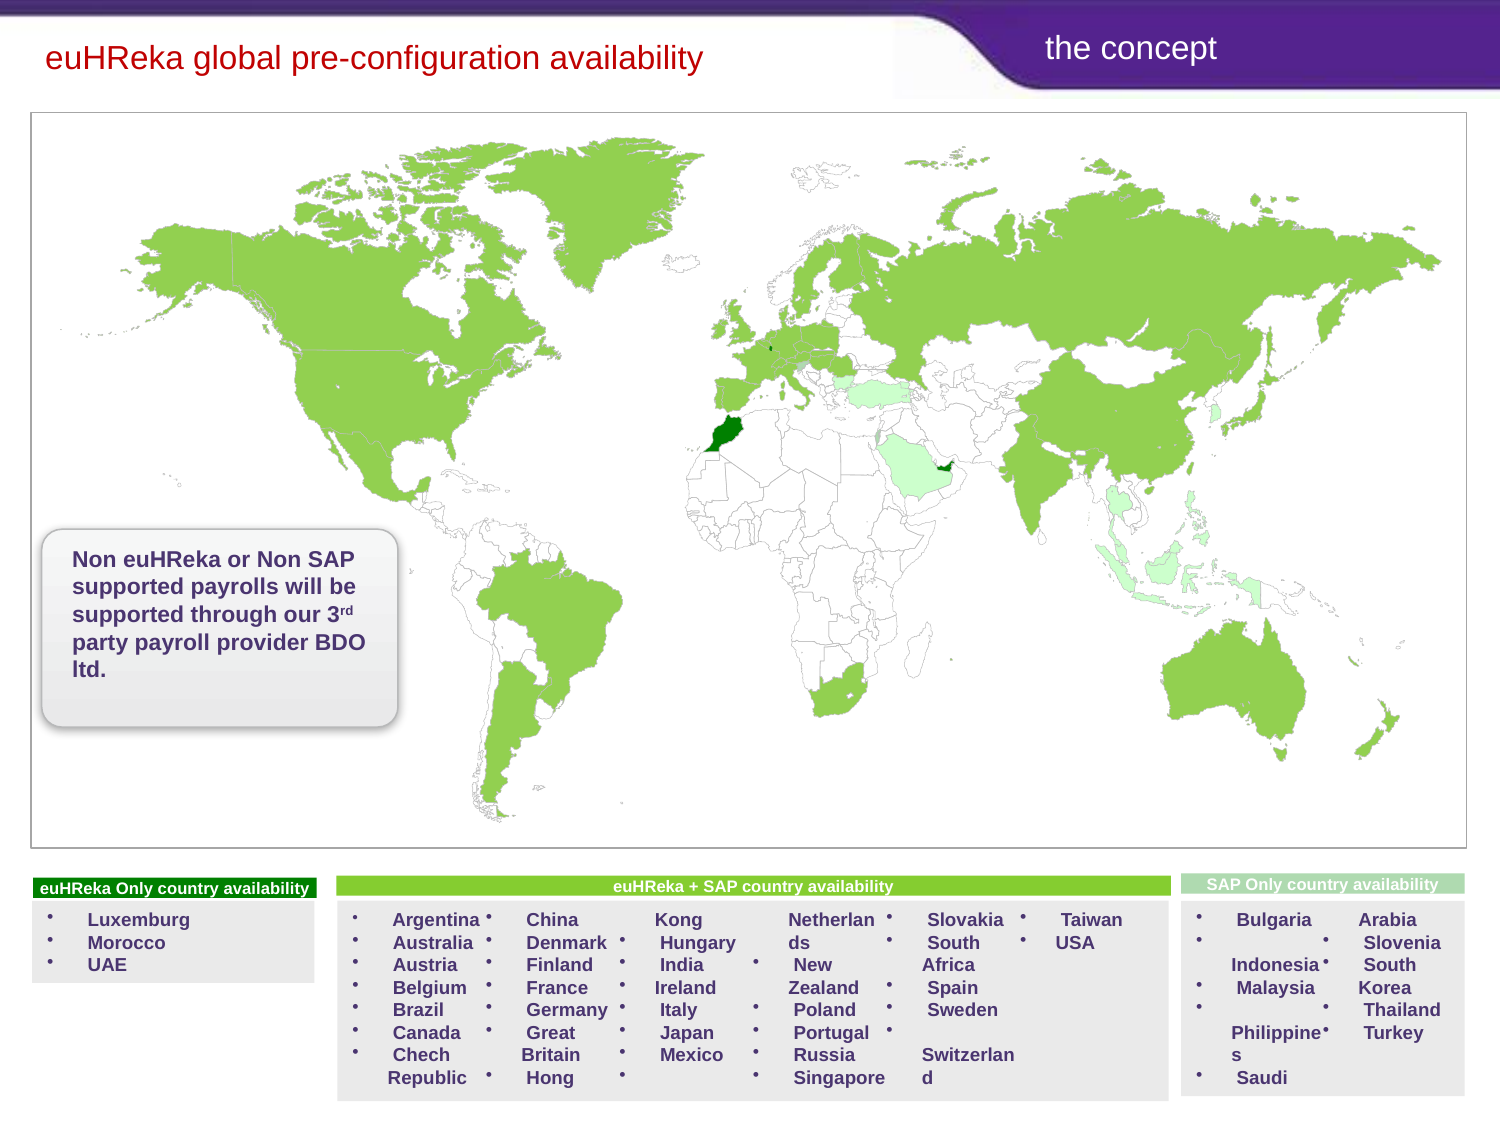

the concept
# euHReka global pre-configuration availability

Non euHReka or Non SAP supported payrolls will be supported through our 3rd party payroll provider BDO ltd.

SAP Only country availability
euHReka + SAP country availability
euHReka Only country availability
 Argentina
 Australia
 Austria
 Belgium
 Brazil
 Canada
 Chech Republic
 China
 Denmark
 Finland
 France
 Germany
 Great Britain
 Hong Kong
 Hungary
 India
Ireland
 Italy
 Japan
 Mexico
 Netherlands
 New Zealand
 Poland
 Portugal
 Russia
 Singapore
 Slovakia
 South Africa
 Spain
 Sweden
 Switzerland
 Taiwan
USA
 Bulgaria
 Indonesia
 Malaysia
 Philippines
 Saudi Arabia
 Slovenia
 South Korea
 Thailand
 Turkey
 Luxemburg
 Morocco
 UAE